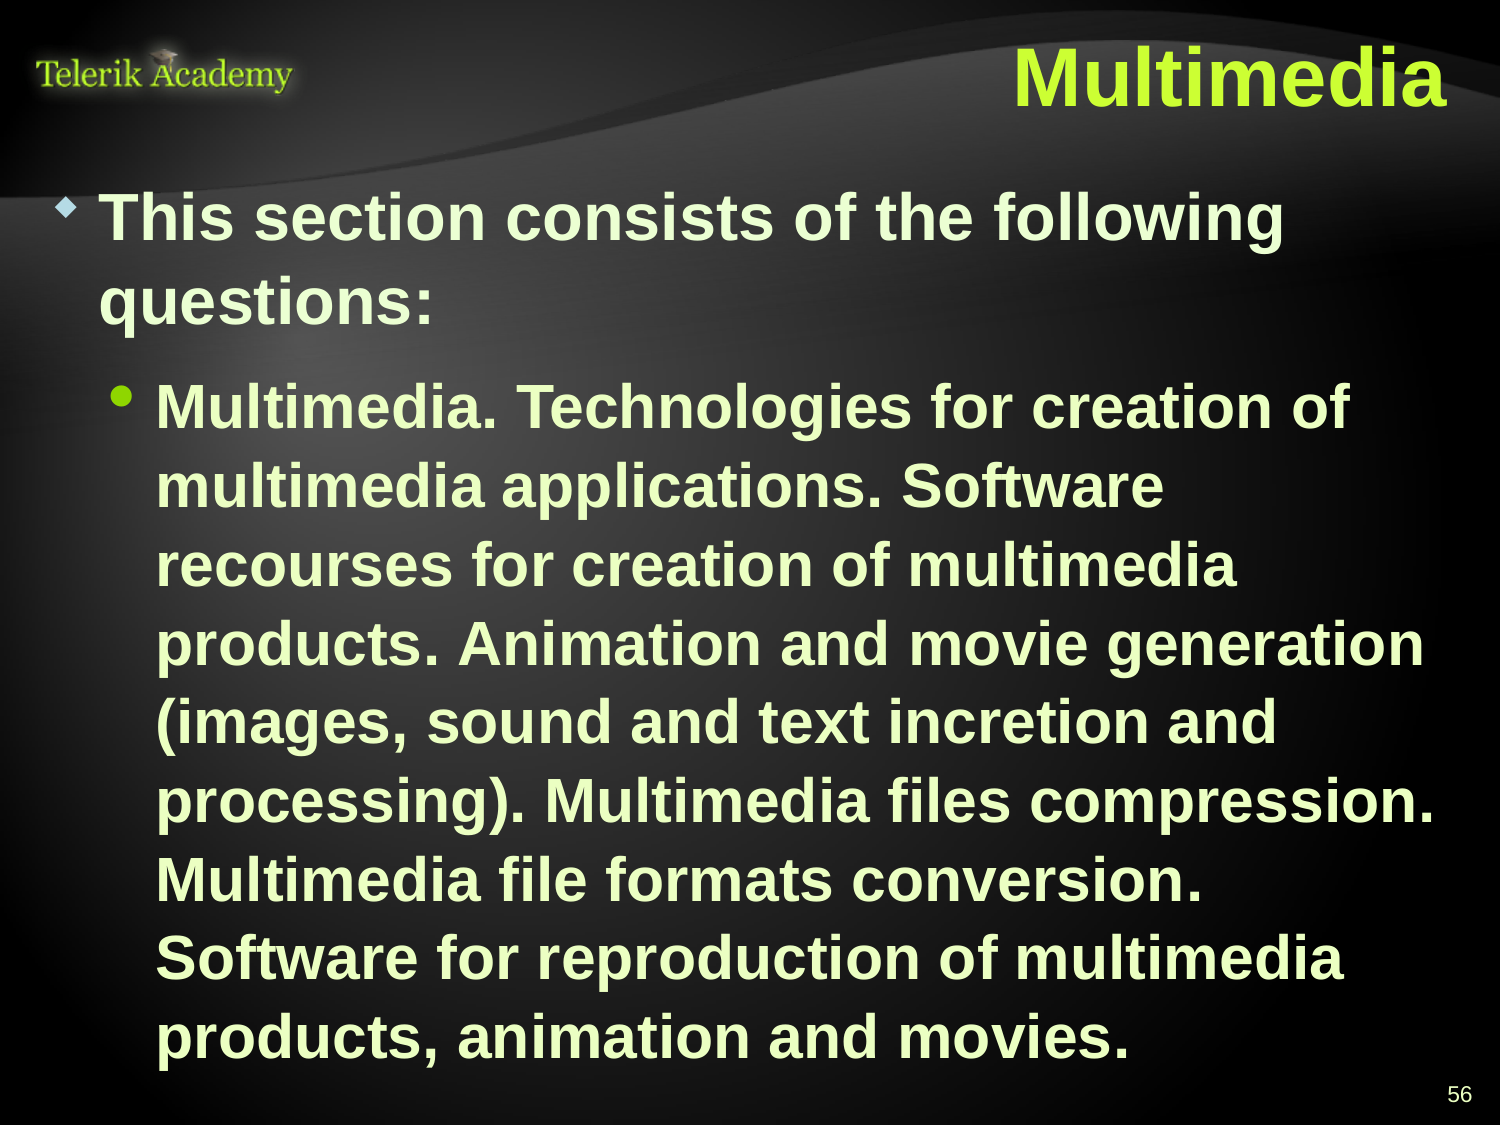

# Multimedia
This section consists of the following questions:
Multimedia. Technologies for creation of multimedia applications. Software recourses for creation of multimedia products. Animation and movie generation (images, sound and text incretion and processing). Multimedia files compression. Multimedia file formats conversion. Software for reproduction of multimedia products, animation and movies.
56